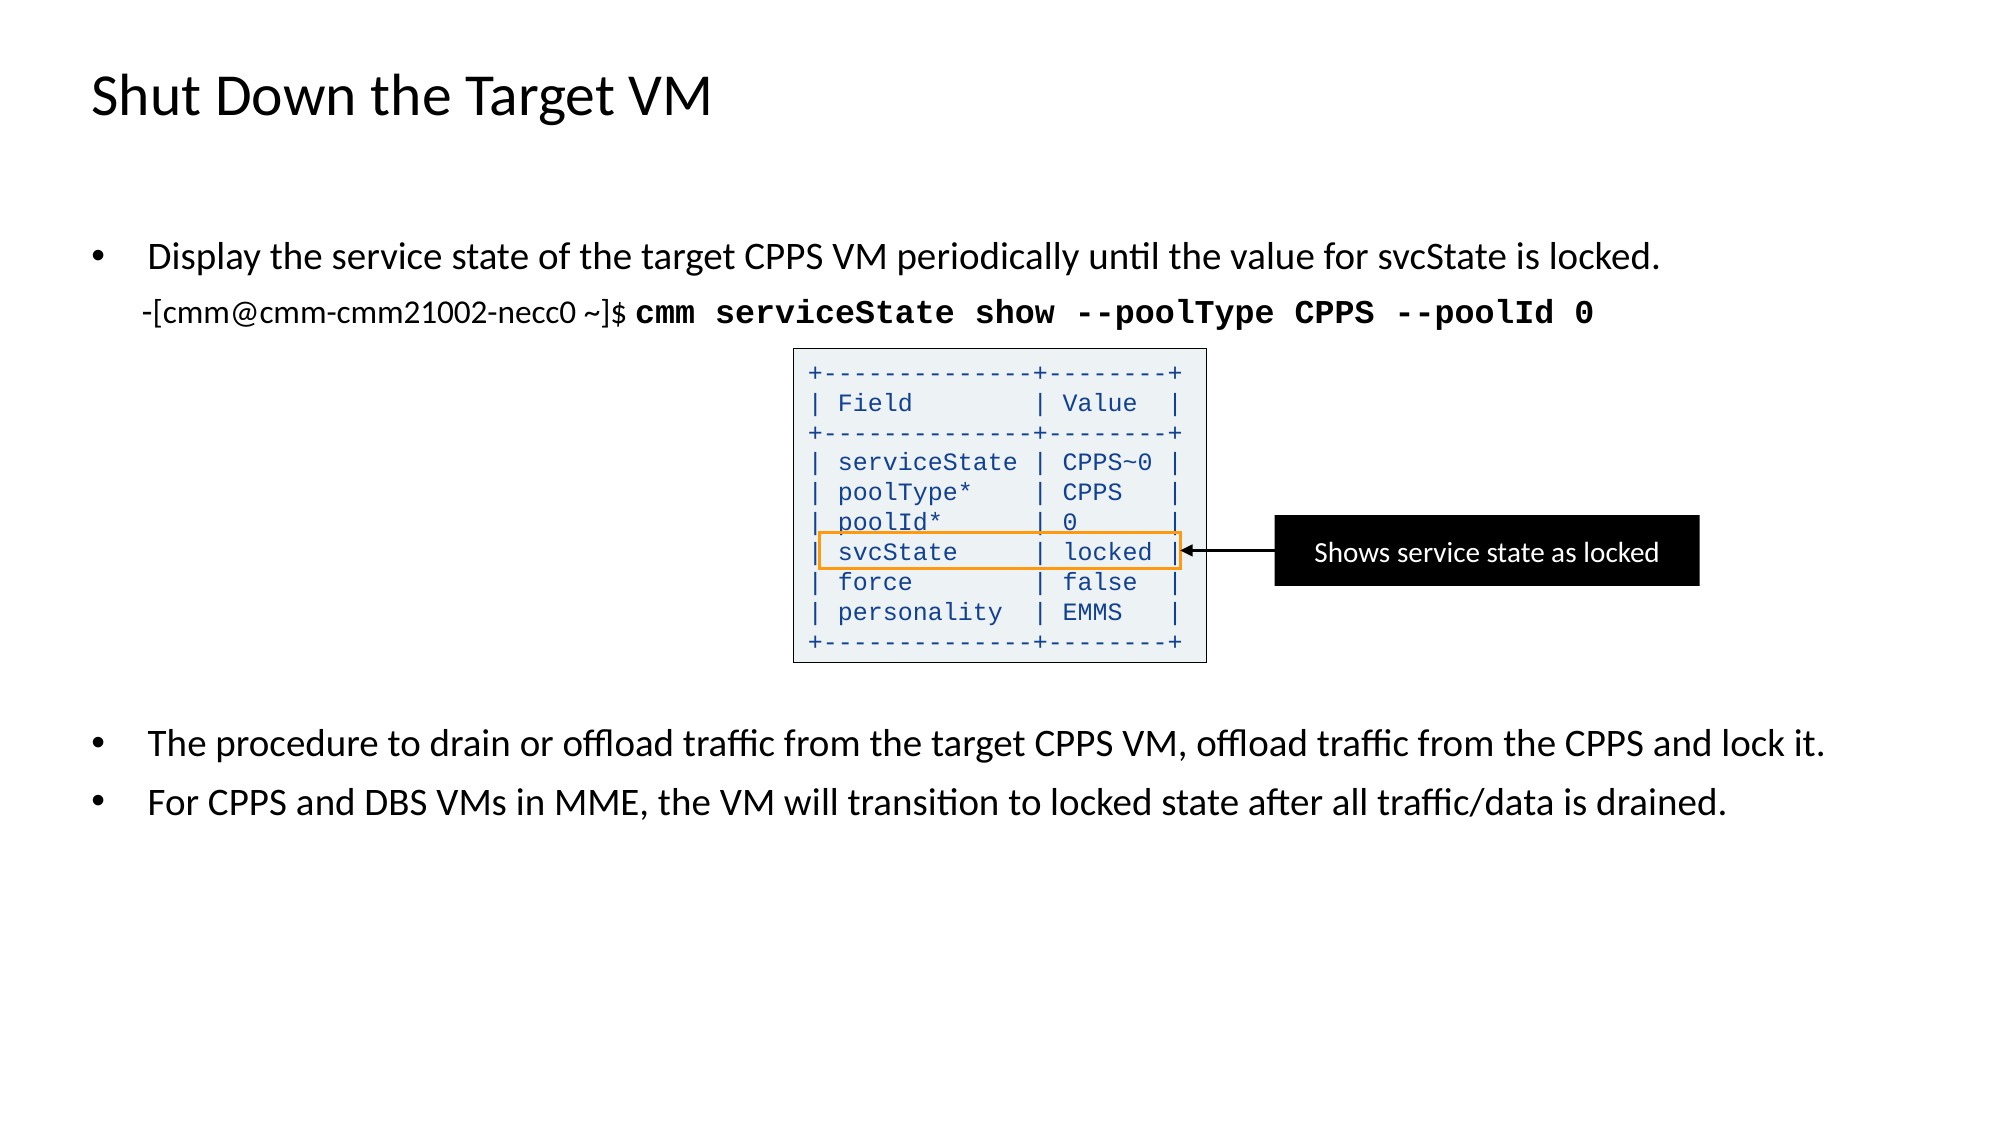

Slide excluded from Table of Contents
# Shut Down the Target VM
Display the service state of the target CPPS VM periodically until the value for svcState is locked.
[cmm@cmm-cmm21002-necc0 ~]$ cmm serviceState show --poolType CPPS --poolId 0

The procedure to drain or offload traffic from the target CPPS VM, offload traffic from the CPPS and lock it.
For CPPS and DBS VMs in MME, the VM will transition to locked state after all traffic/data is drained.
+--------------+--------+
| Field        | Value  |
+--------------+--------+
| serviceState | CPPS~0 |
| poolType*    | CPPS   |
| poolId*      | 0      |
| svcState     | locked |
| force        | false  |
| personality  | EMMS   |
+--------------+--------+
Shows service state as locked